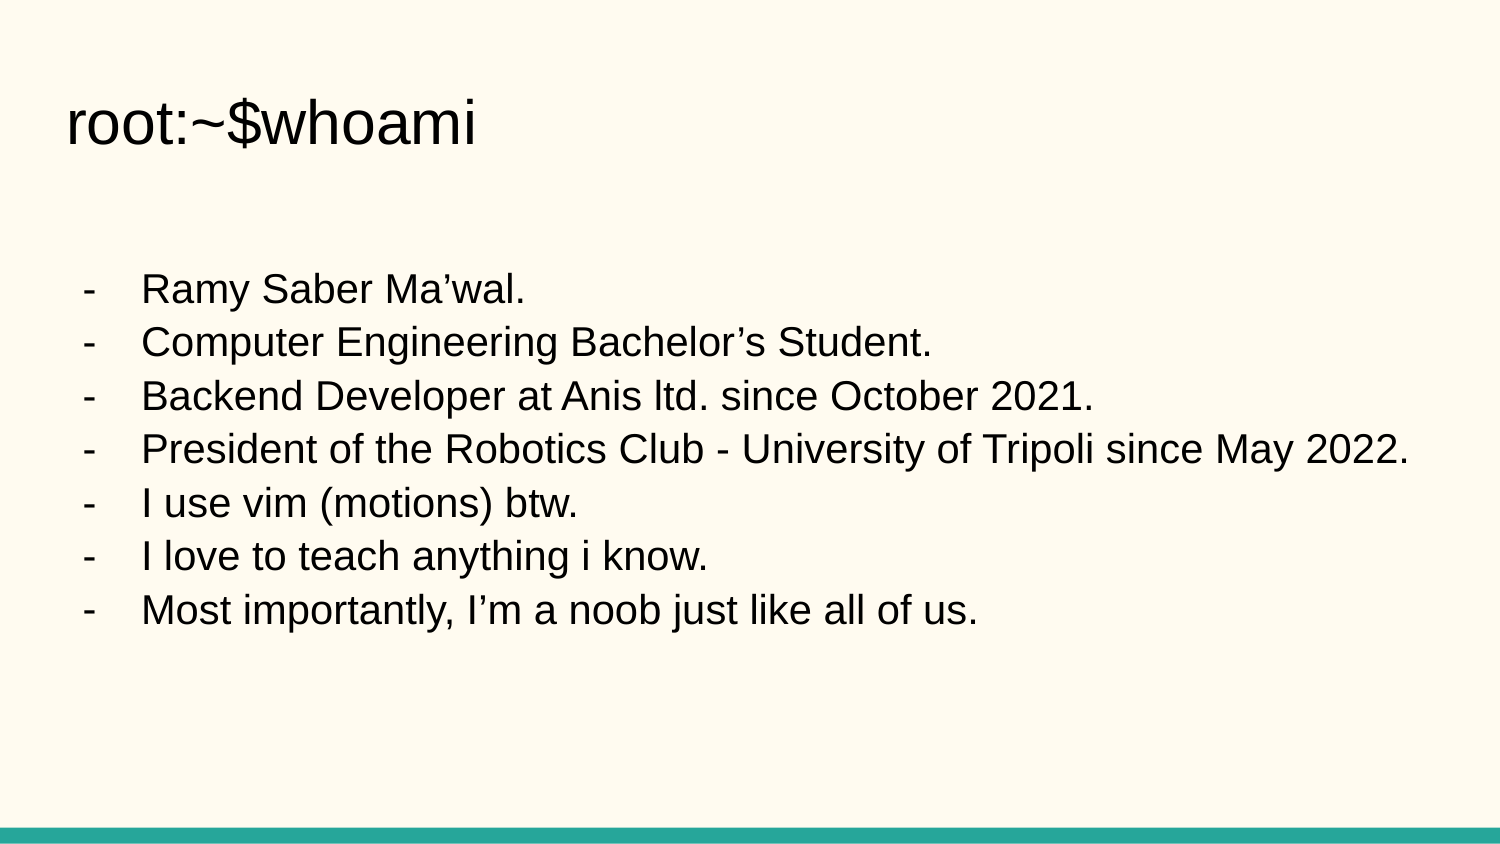

# root:~$whoami
Ramy Saber Ma’wal.
Computer Engineering Bachelor’s Student.
Backend Developer at Anis ltd. since October 2021.
President of the Robotics Club - University of Tripoli since May 2022.
I use vim (motions) btw.
I love to teach anything i know.
Most importantly, I’m a noob just like all of us.